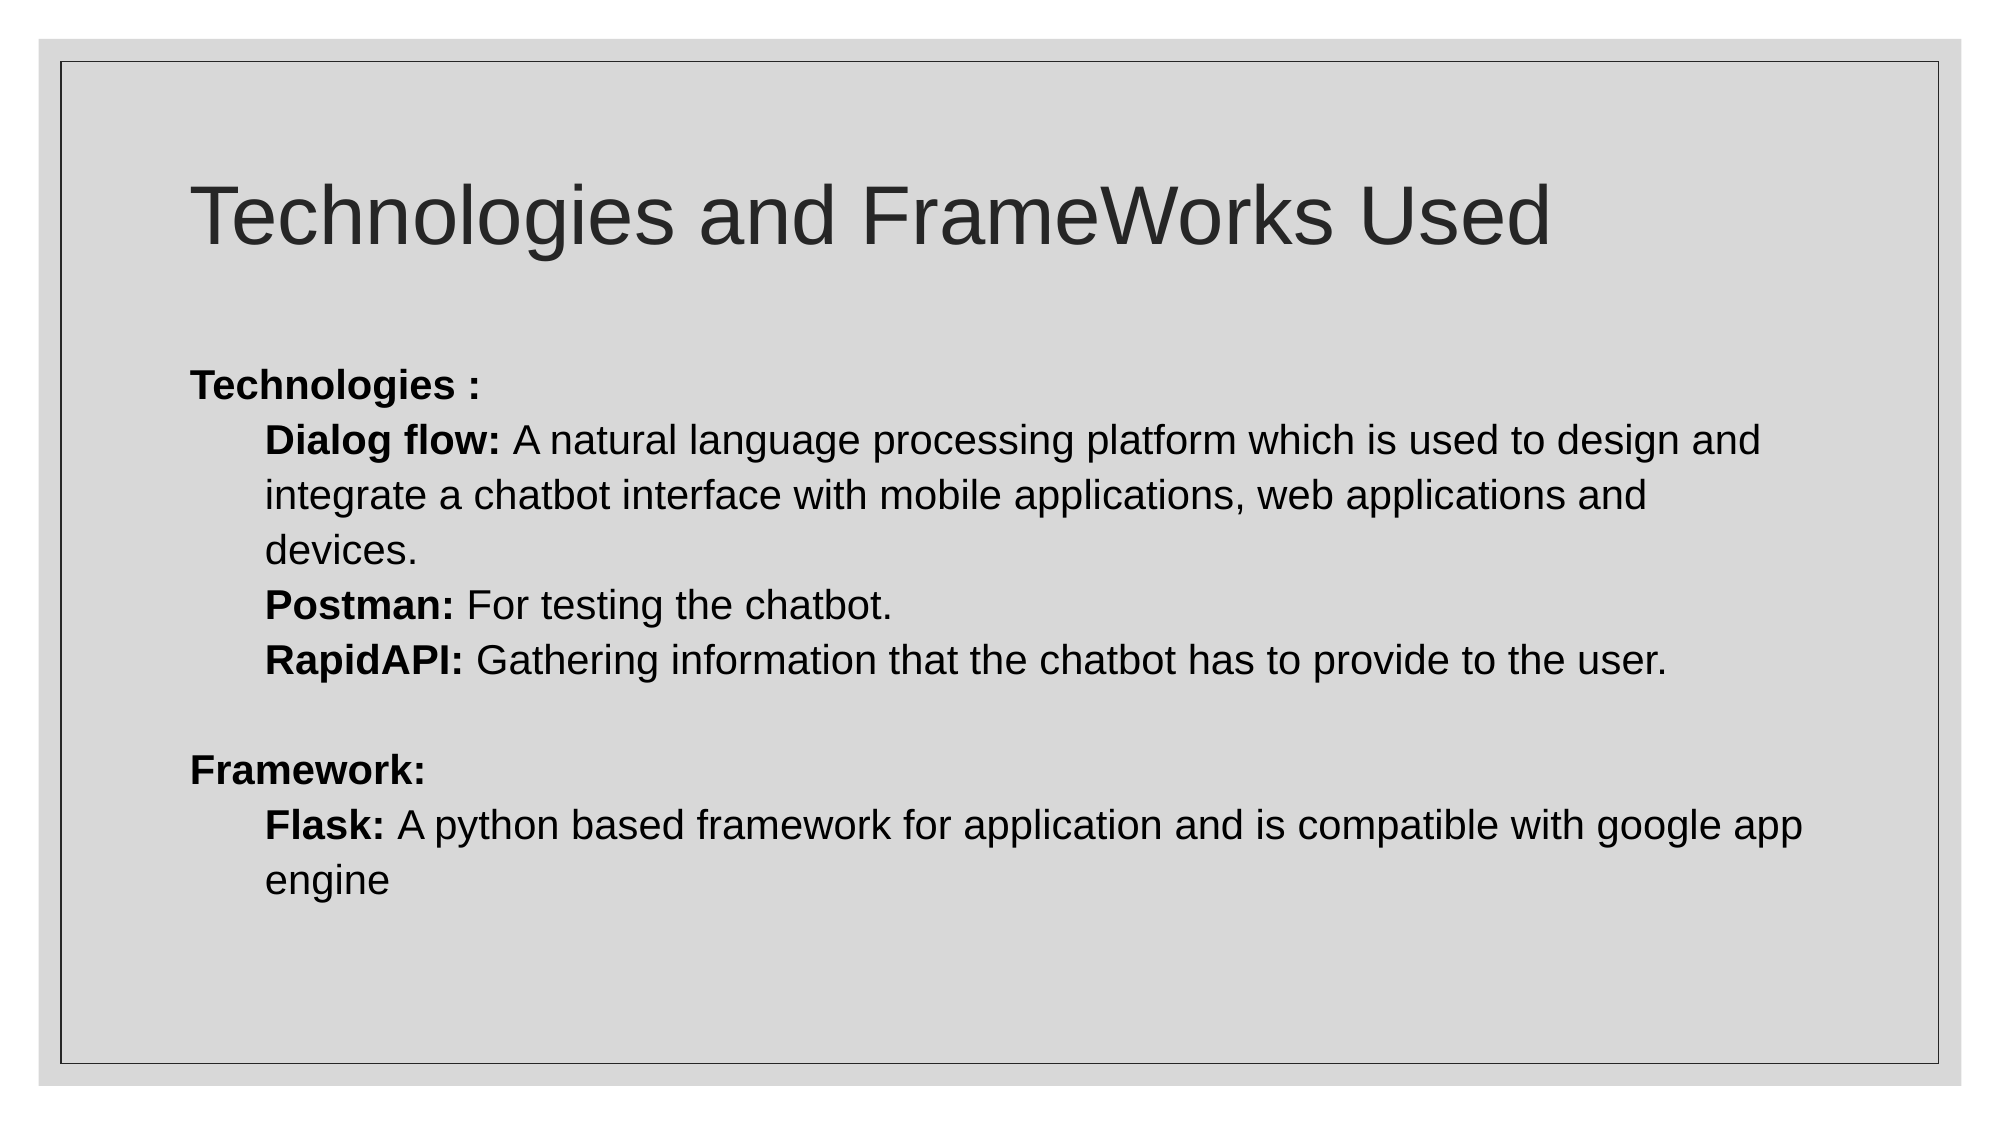

# Technologies and FrameWorks Used
Technologies :
Dialog flow: A natural language processing platform which is used to design and integrate a chatbot interface with mobile applications, web applications and devices.
Postman: For testing the chatbot.
RapidAPI: Gathering information that the chatbot has to provide to the user.

Framework:
Flask: A python based framework for application and is compatible with google app engine